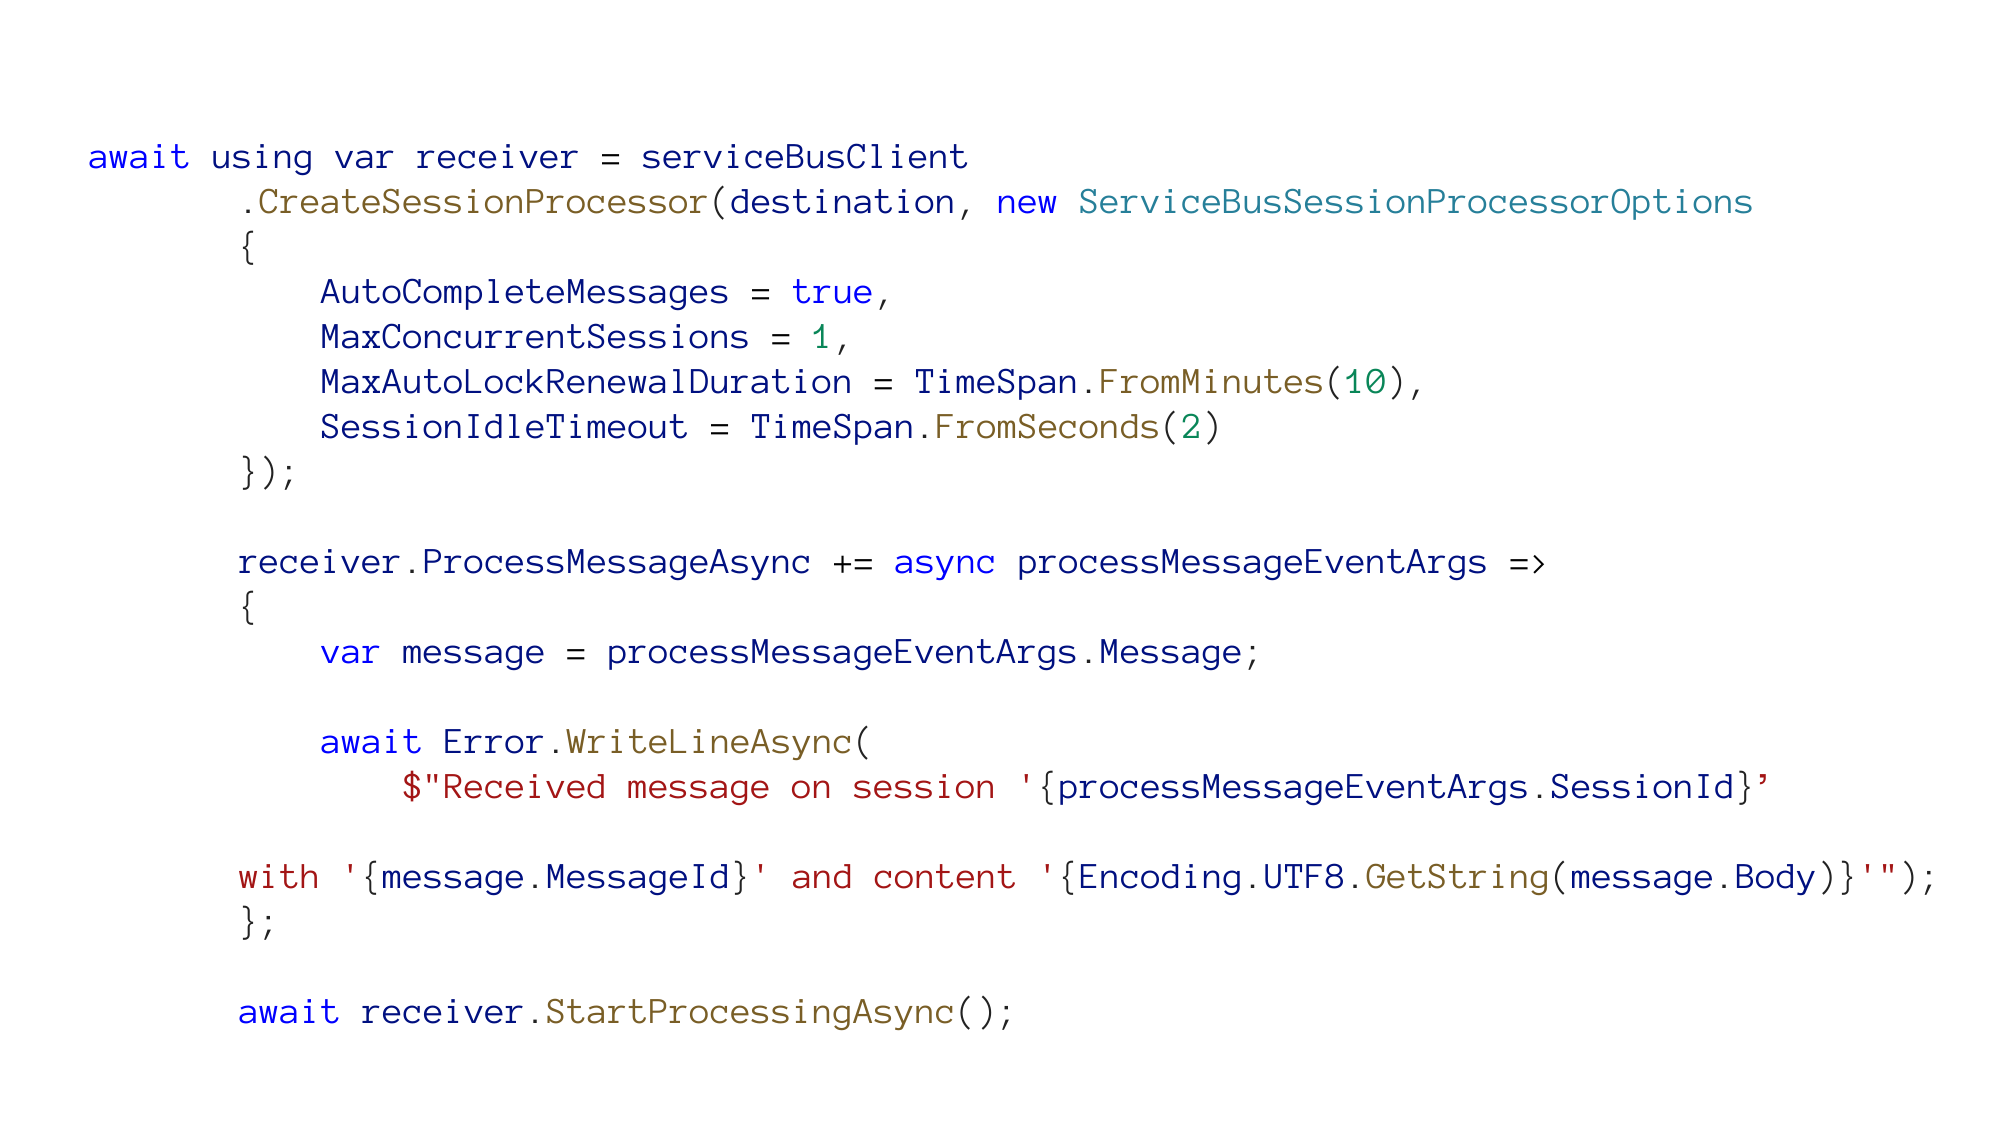

await using var receiver = serviceBusClient
	.CreateSessionProcessor(destination, new ServiceBusSessionProcessorOptions
{
    AutoCompleteMessages = true,
    MaxConcurrentSessions = 1,
    MaxAutoLockRenewalDuration = TimeSpan.FromMinutes(10),
    SessionIdleTimeout = TimeSpan.FromSeconds(2)
});

receiver.ProcessMessageAsync += async processMessageEventArgs =>
{
    var message = processMessageEventArgs.Message;
    await Error.WriteLineAsync(
        $"Received message on session '{processMessageEventArgs.SessionId}’
		with '{message.MessageId}' and content '{Encoding.UTF8.GetString(message.Body)}'");
};
await receiver.StartProcessingAsync();